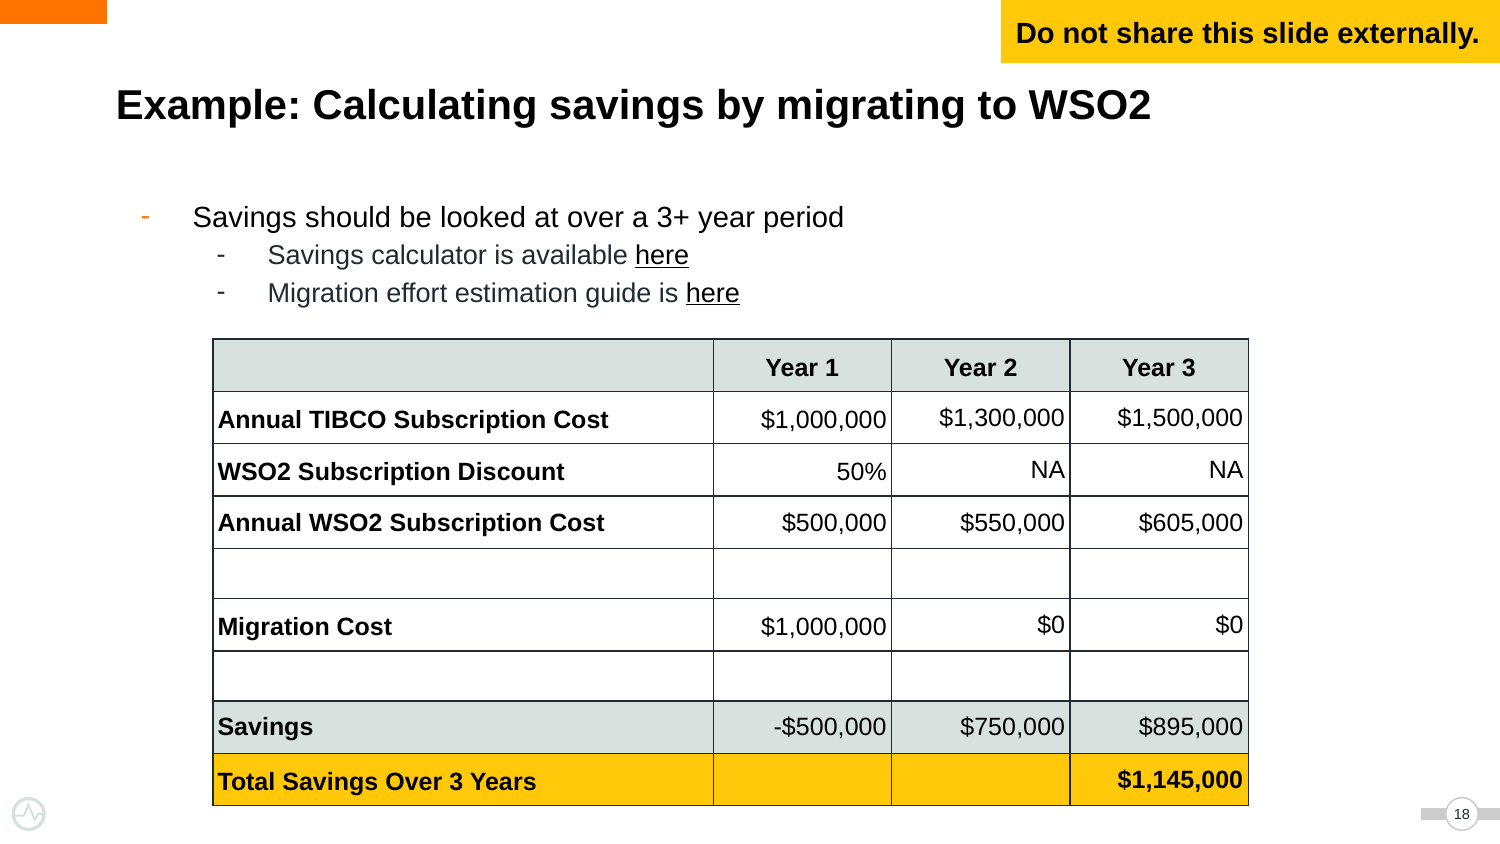

Do not share this slide externally.
# Example: Calculating savings by migrating to WSO2
Savings should be looked at over a 3+ year period
Savings calculator is available here
Migration effort estimation guide is here
|  | Year 1 | Year 2 | Year 3 |
| --- | --- | --- | --- |
| Annual TIBCO Subscription Cost | $1,000,000 | $1,300,000 | $1,500,000 |
| WSO2 Subscription Discount | 50% | NA | NA |
| Annual WSO2 Subscription Cost | $500,000 | $550,000 | $605,000 |
|  |  |  |  |
| Migration Cost | $1,000,000 | $0 | $0 |
|  |  |  |  |
| Savings | -$500,000 | $750,000 | $895,000 |
| Total Savings Over 3 Years |  |  | $1,145,000 |
18